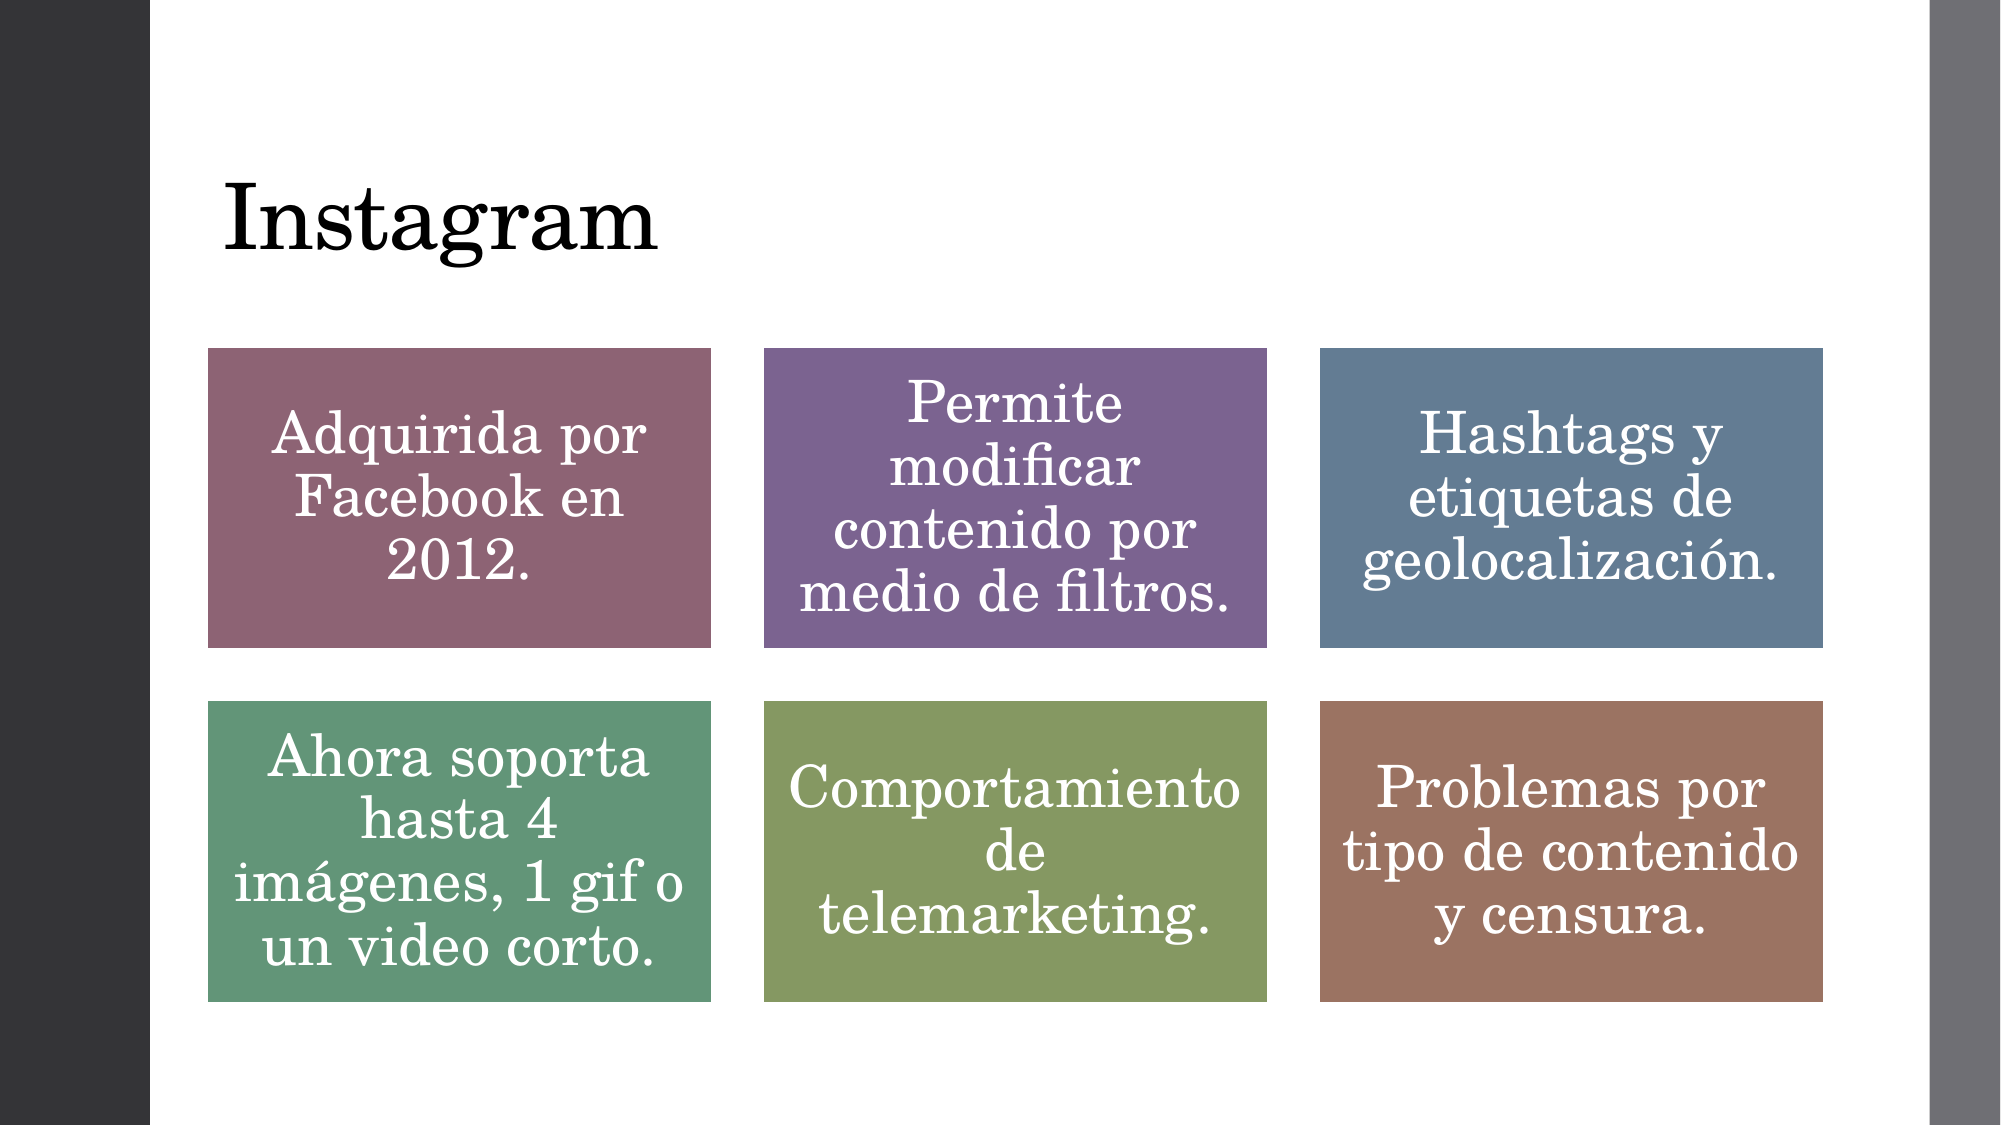

# Instagram
Adquirida por Facebook en 2012.
Permite modificar contenido por medio de filtros.
Hashtags y etiquetas de geolocalización.
Ahora soporta hasta 4 imágenes, 1 gif o un video corto.
Comportamiento de telemarketing.
Problemas por tipo de contenido y censura.